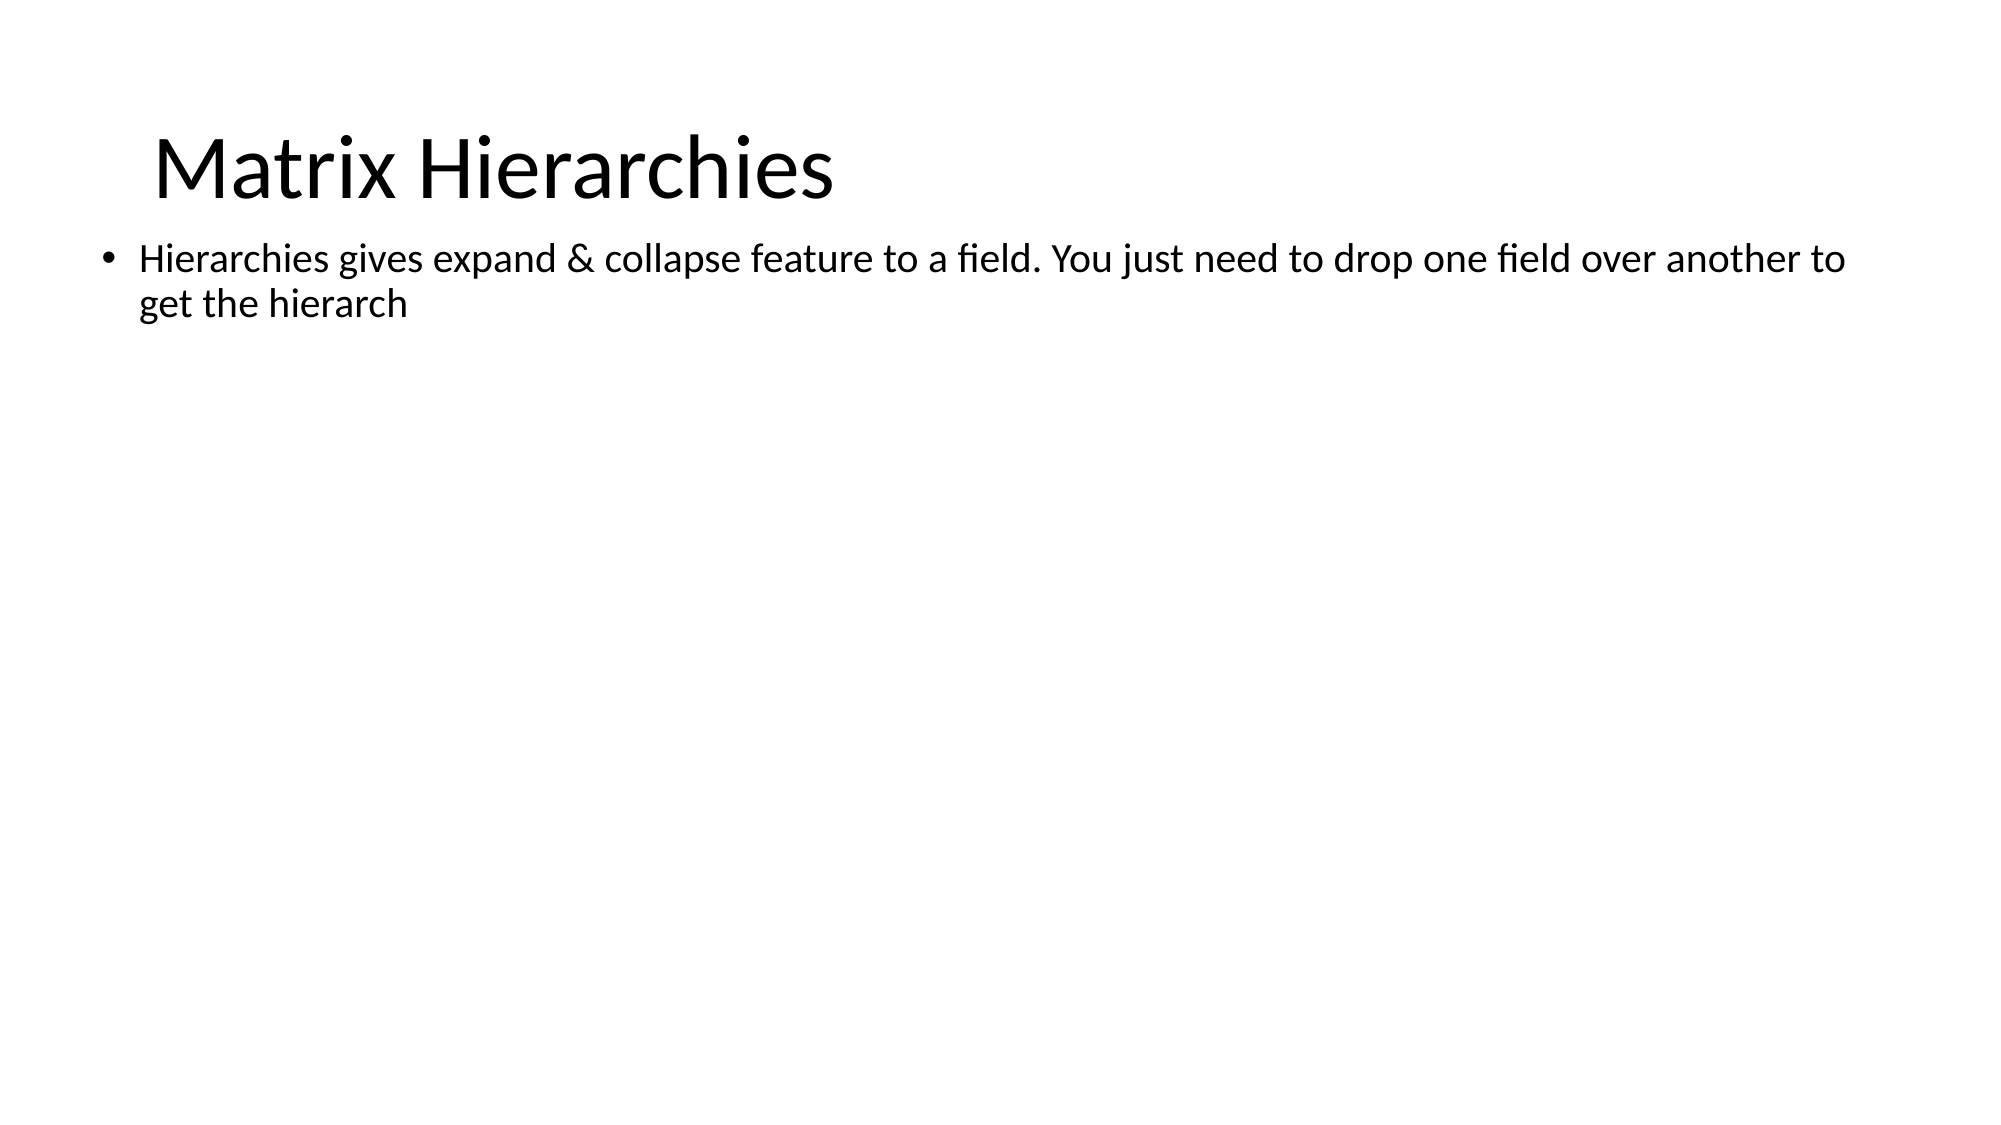

# Matrix Hierarchies
Hierarchies gives expand & collapse feature to a field. You just need to drop one field over another to get the hierarch